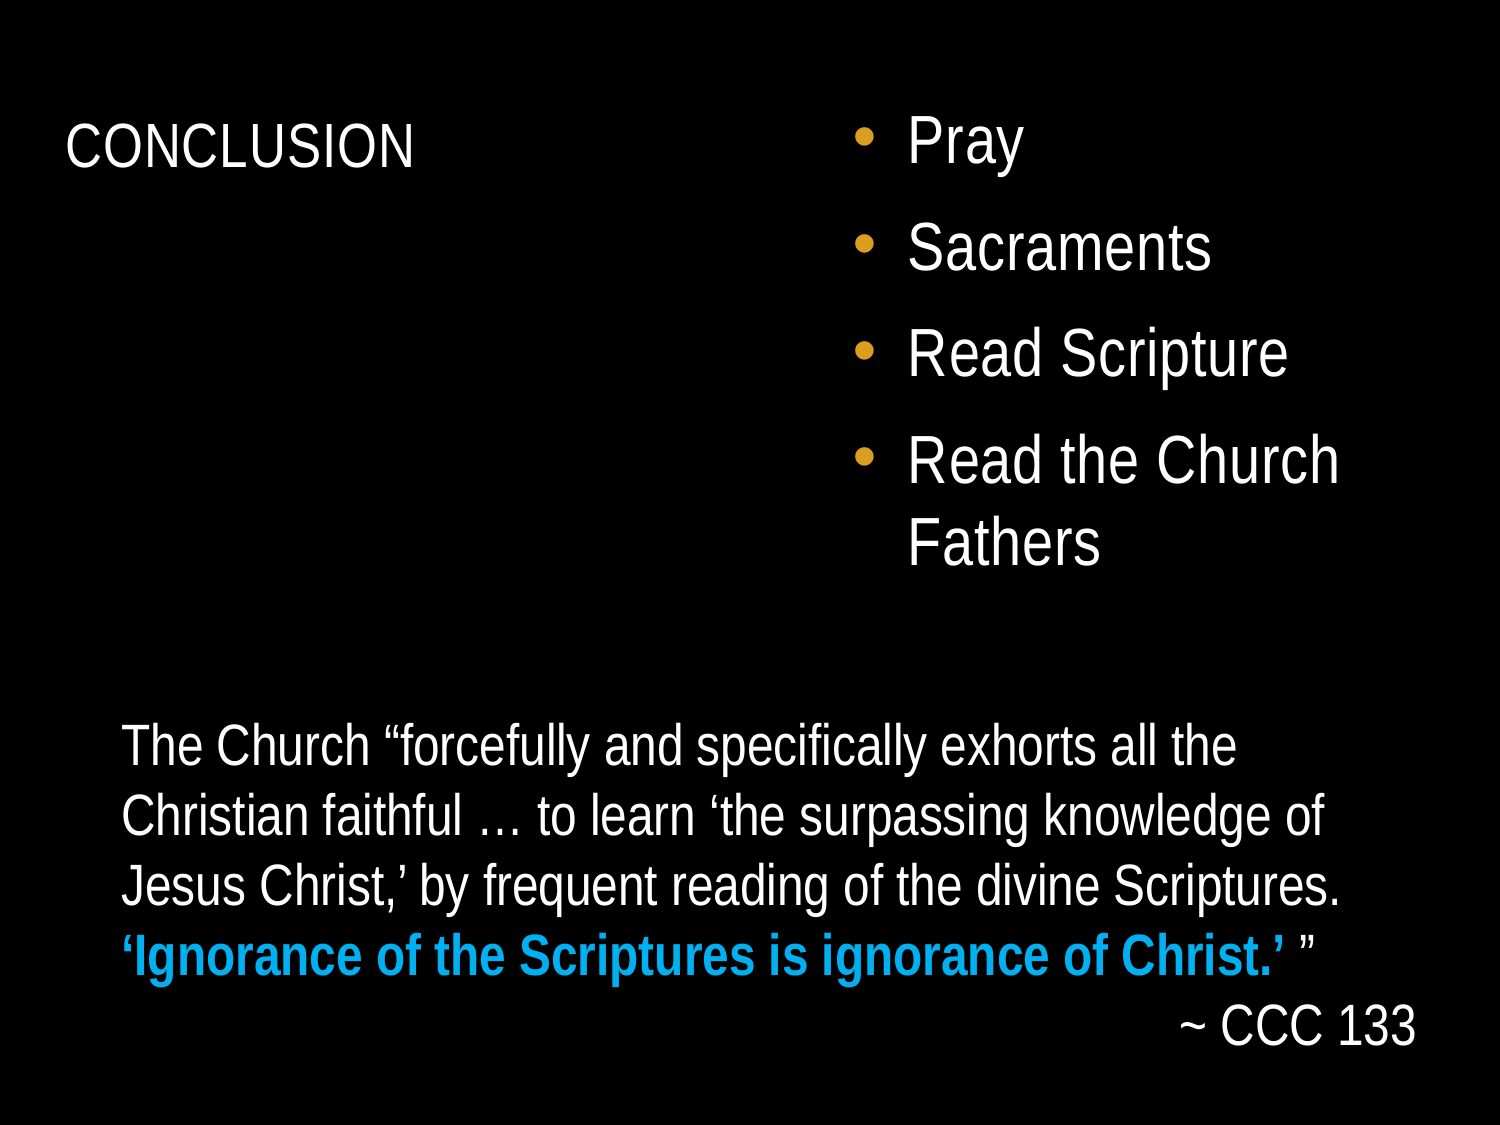

# CONCLUSION
Pray
Sacraments
Read Scripture
Read the Church Fathers

The Church “forcefully and specifically exhorts all the Christian faithful … to learn ‘the surpassing knowledge of Jesus Christ,’ by frequent reading of the divine Scriptures. ‘Ignorance of the Scriptures is ignorance of Christ.’ ”
~ CCC 133